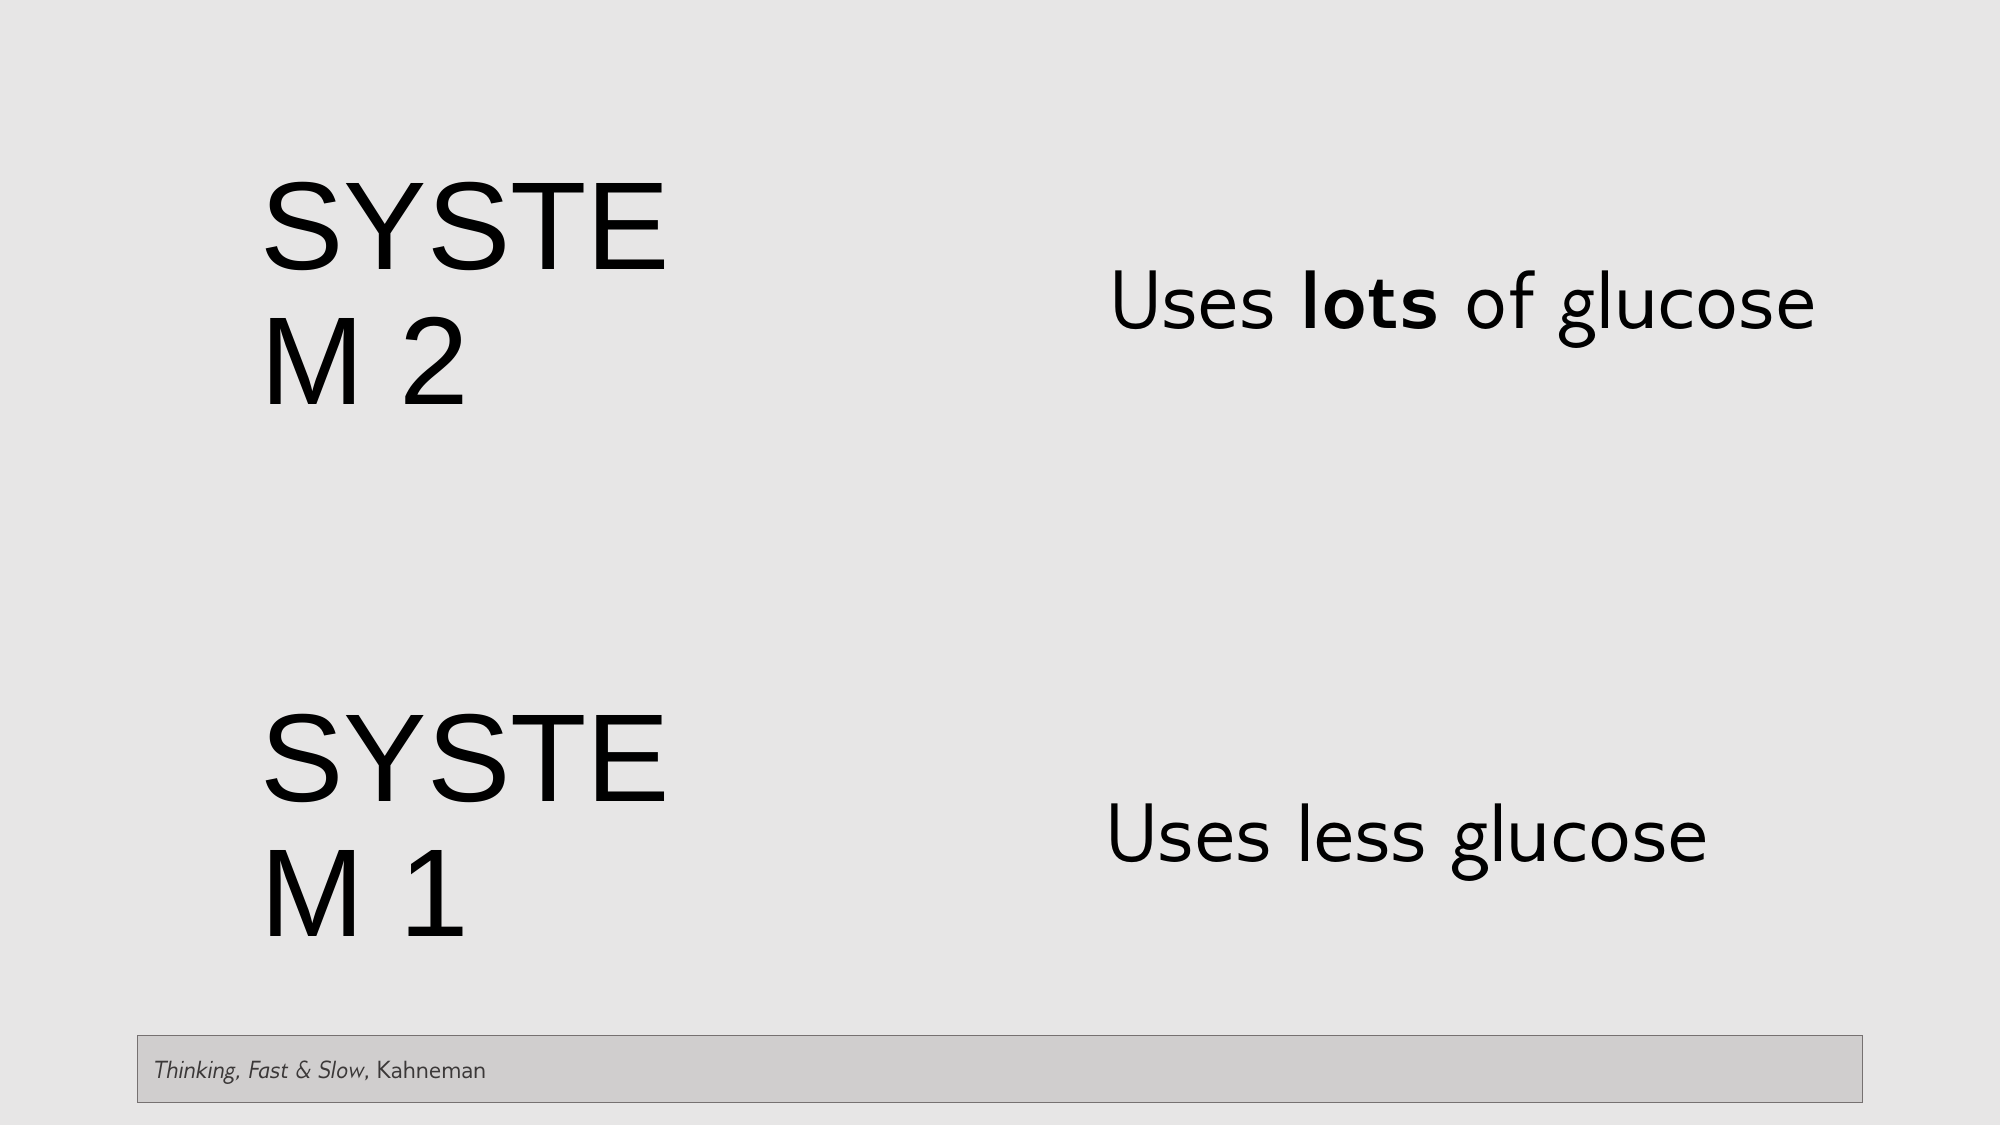

System 2
Uses lots of glucose
System 1
Uses less glucose
Thinking, Fast & Slow, Kahneman